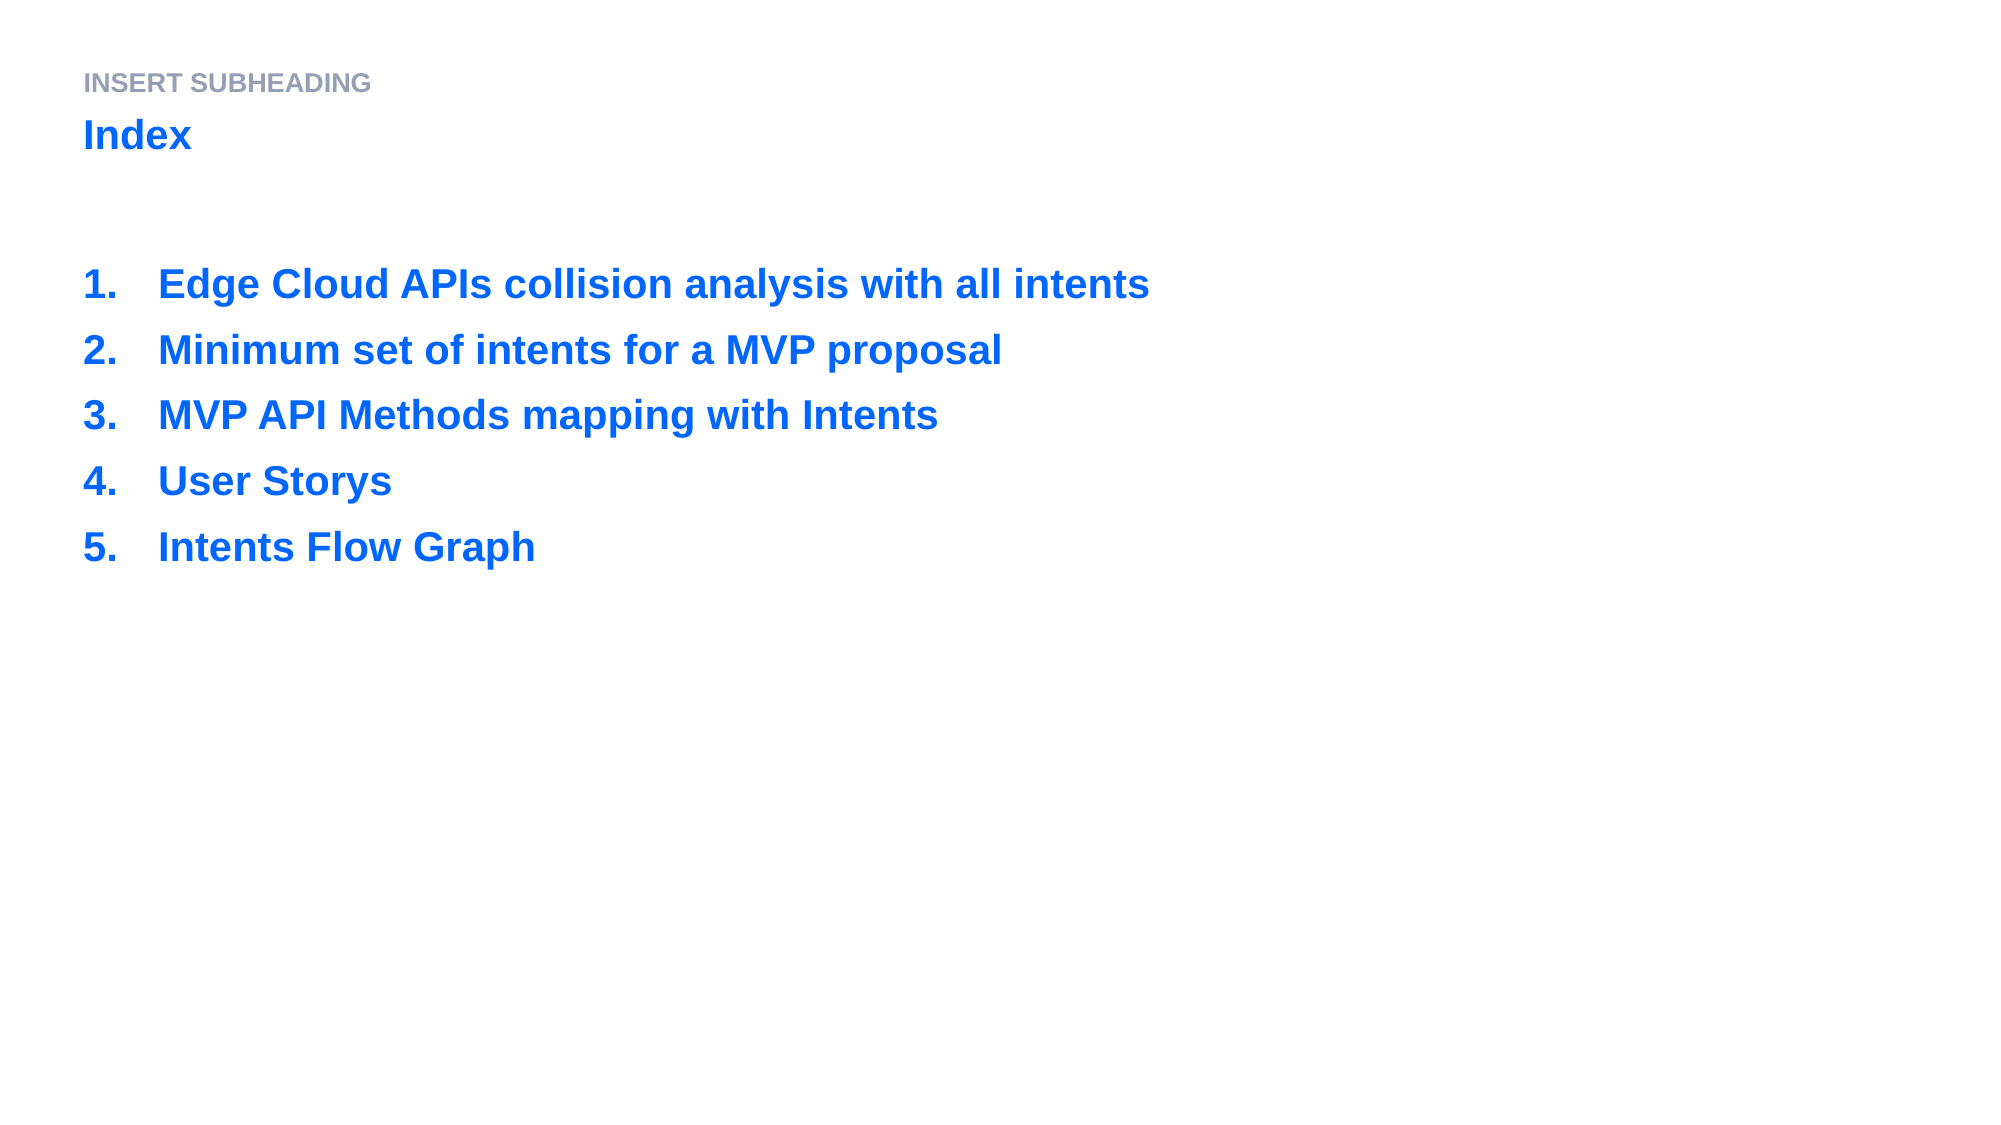

INSERT SUBHEADING
Index
Edge Cloud APIs collision analysis with all intents
Minimum set of intents for a MVP proposal
MVP API Methods mapping with Intents
User Storys
Intents Flow Graph